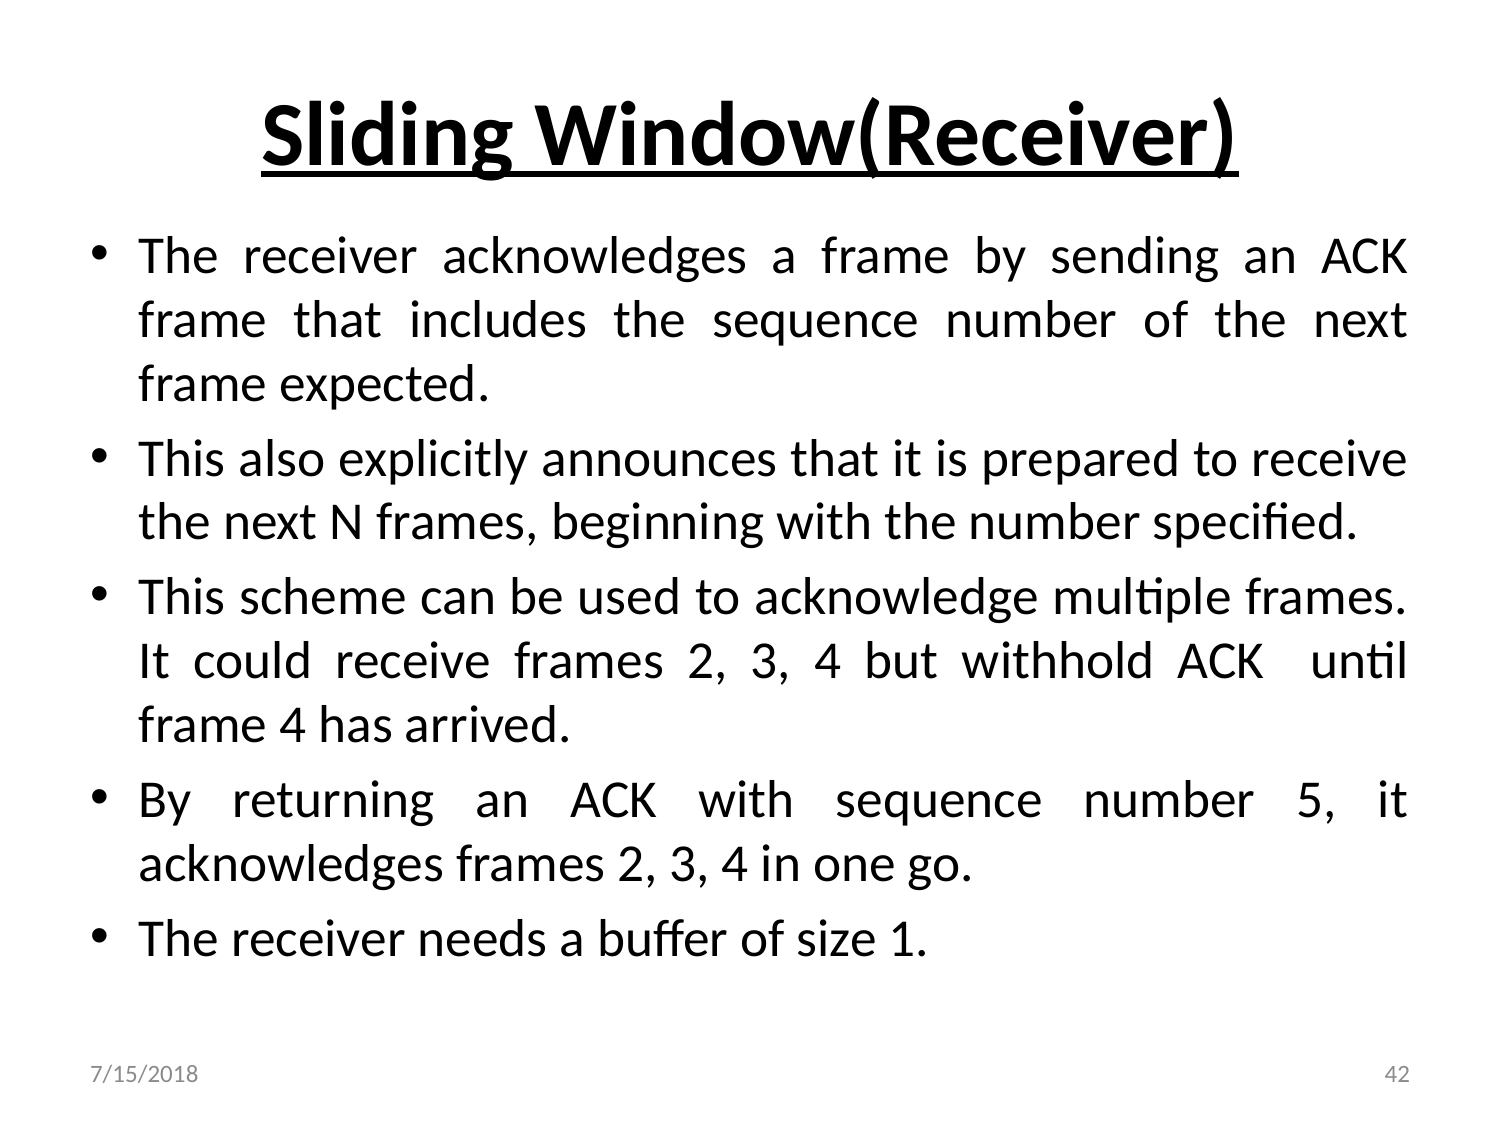

# Sliding Window(Receiver)
The receiver acknowledges a frame by sending an ACK frame that includes the sequence number of the next frame expected.
This also explicitly announces that it is prepared to receive the next N frames, beginning with the number specified.
This scheme can be used to acknowledge multiple frames. It could receive frames 2, 3, 4 but withhold ACK  until frame 4 has arrived.
By returning an ACK with sequence number 5, it acknowledges frames 2, 3, 4 in one go.
The receiver needs a buffer of size 1.
7/15/2018
42